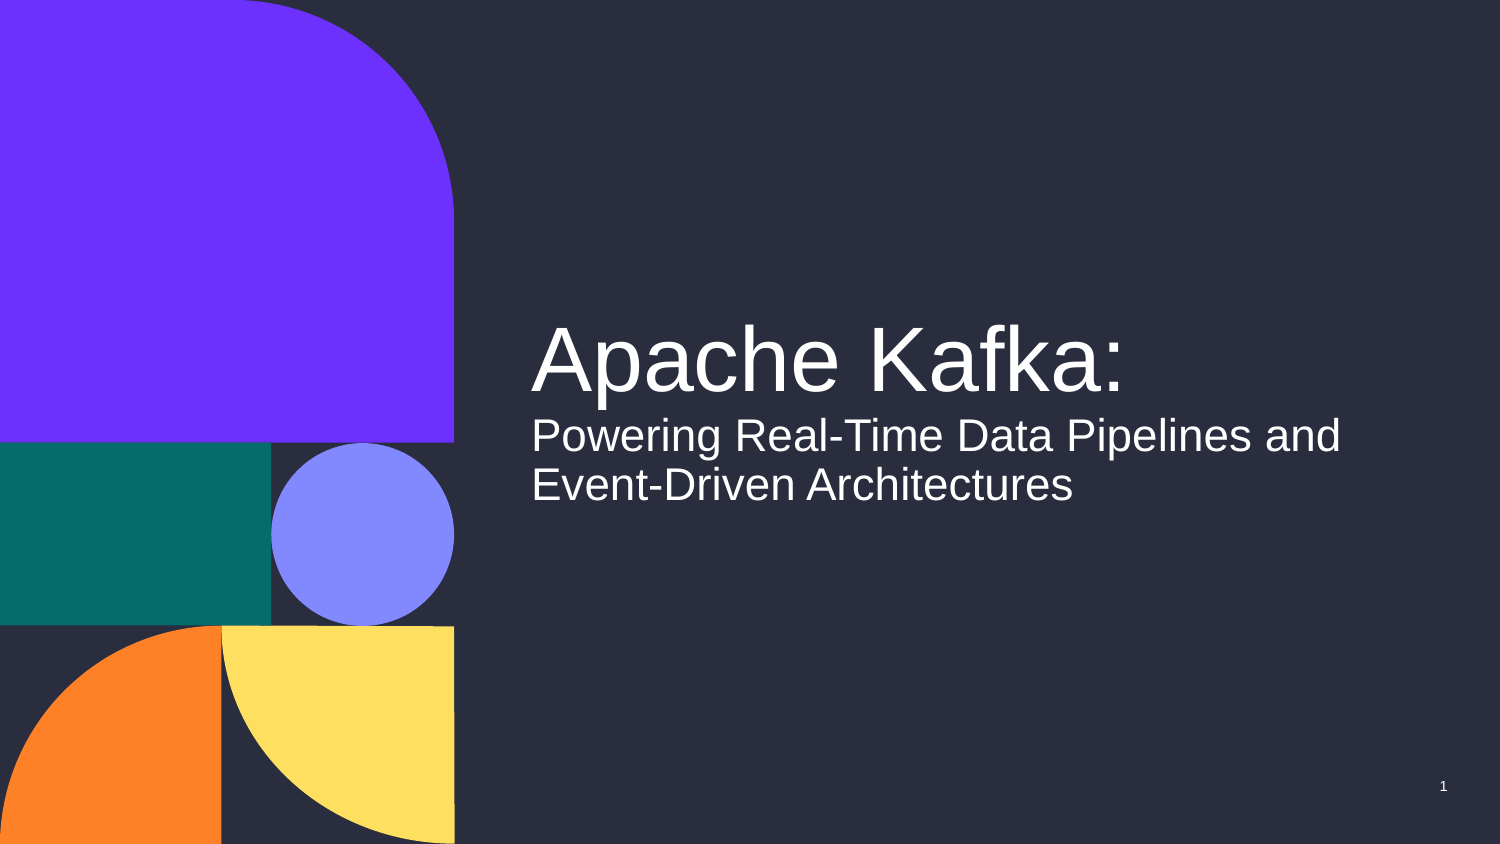

# Apache Kafka:
Powering Real-Time Data Pipelines and Event-Driven Architectures